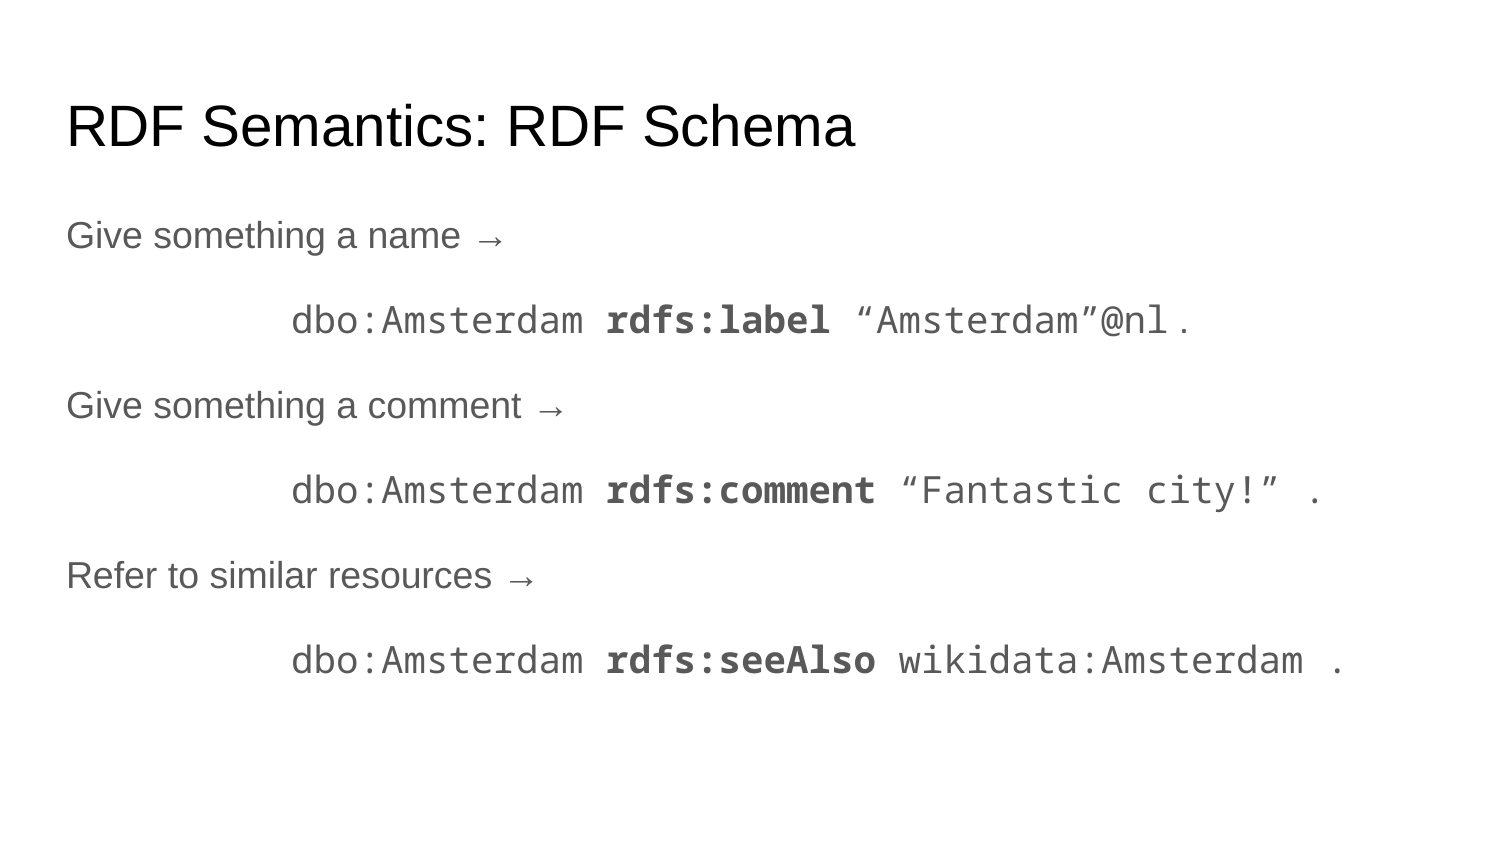

# RDF Semantics: RDF Schema
Give something a name →
 	dbo:Amsterdam rdfs:label “Amsterdam”@nl .
Give something a comment →
dbo:Amsterdam rdfs:comment “Fantastic city!” .
Refer to similar resources →
dbo:Amsterdam rdfs:seeAlso wikidata:Amsterdam .